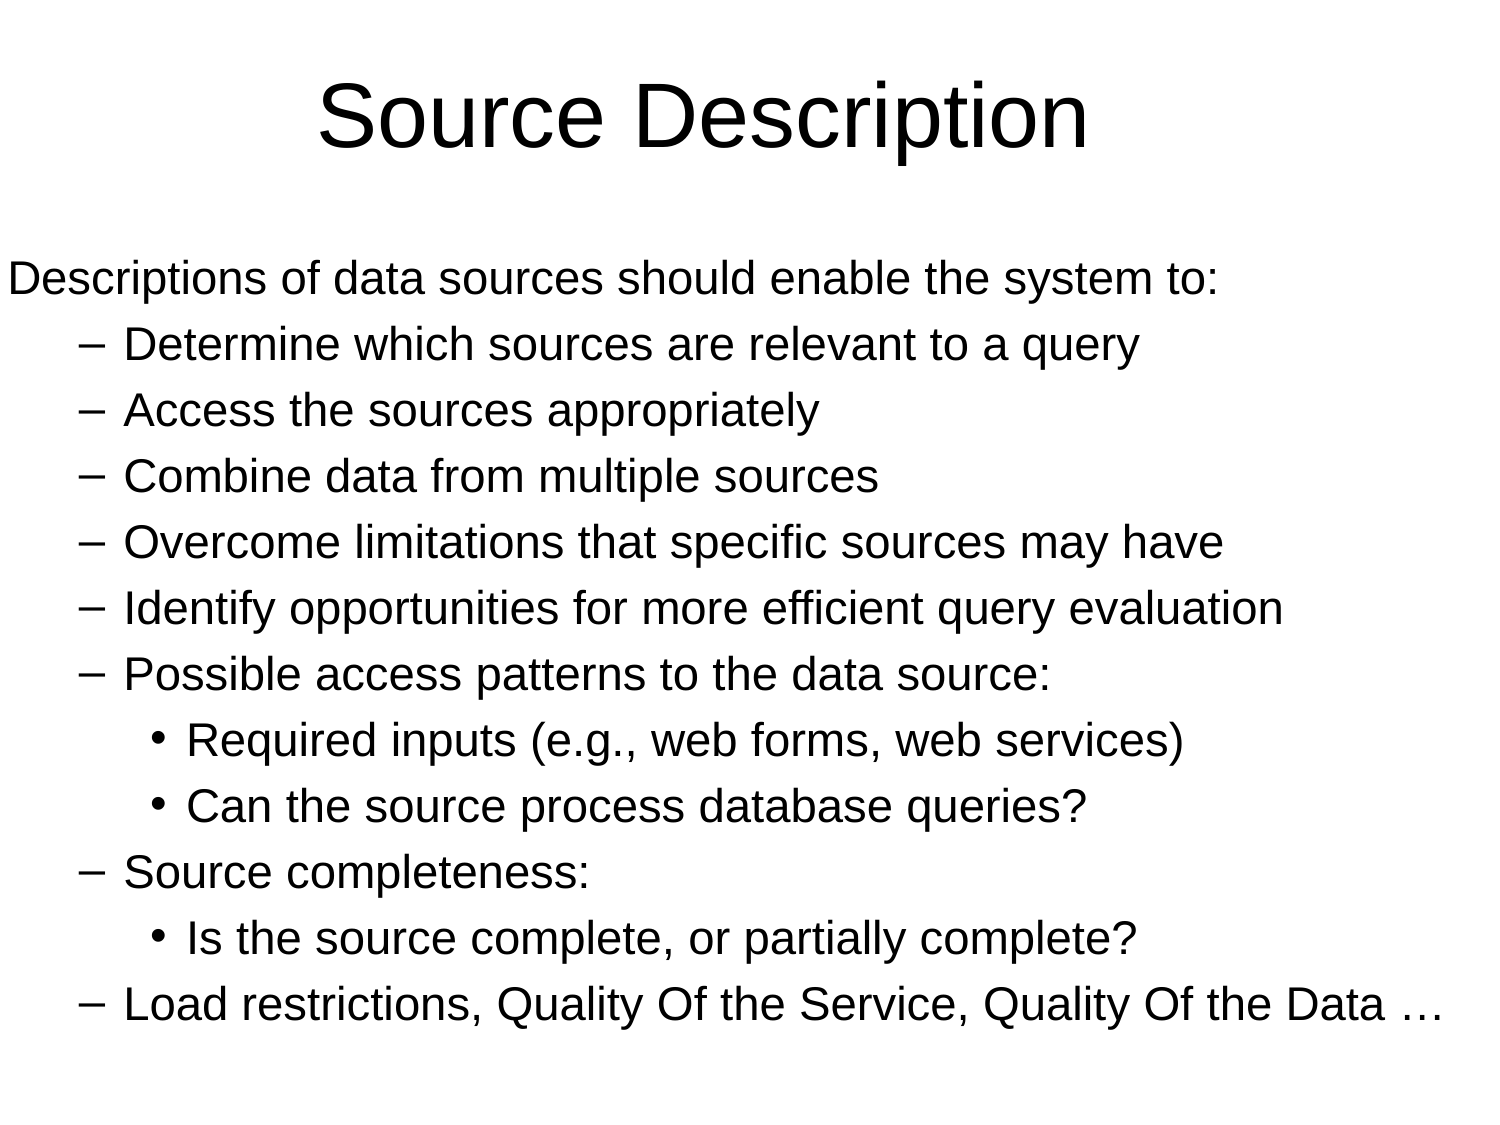

# Source Description
Descriptions of data sources should enable the system to:
Determine which sources are relevant to a query
Access the sources appropriately
Combine data from multiple sources
Overcome limitations that specific sources may have
Identify opportunities for more efficient query evaluation
Possible access patterns to the data source:
Required inputs (e.g., web forms, web services)
Can the source process database queries?
Source completeness:
Is the source complete, or partially complete?
Load restrictions, Quality Of the Service, Quality Of the Data …